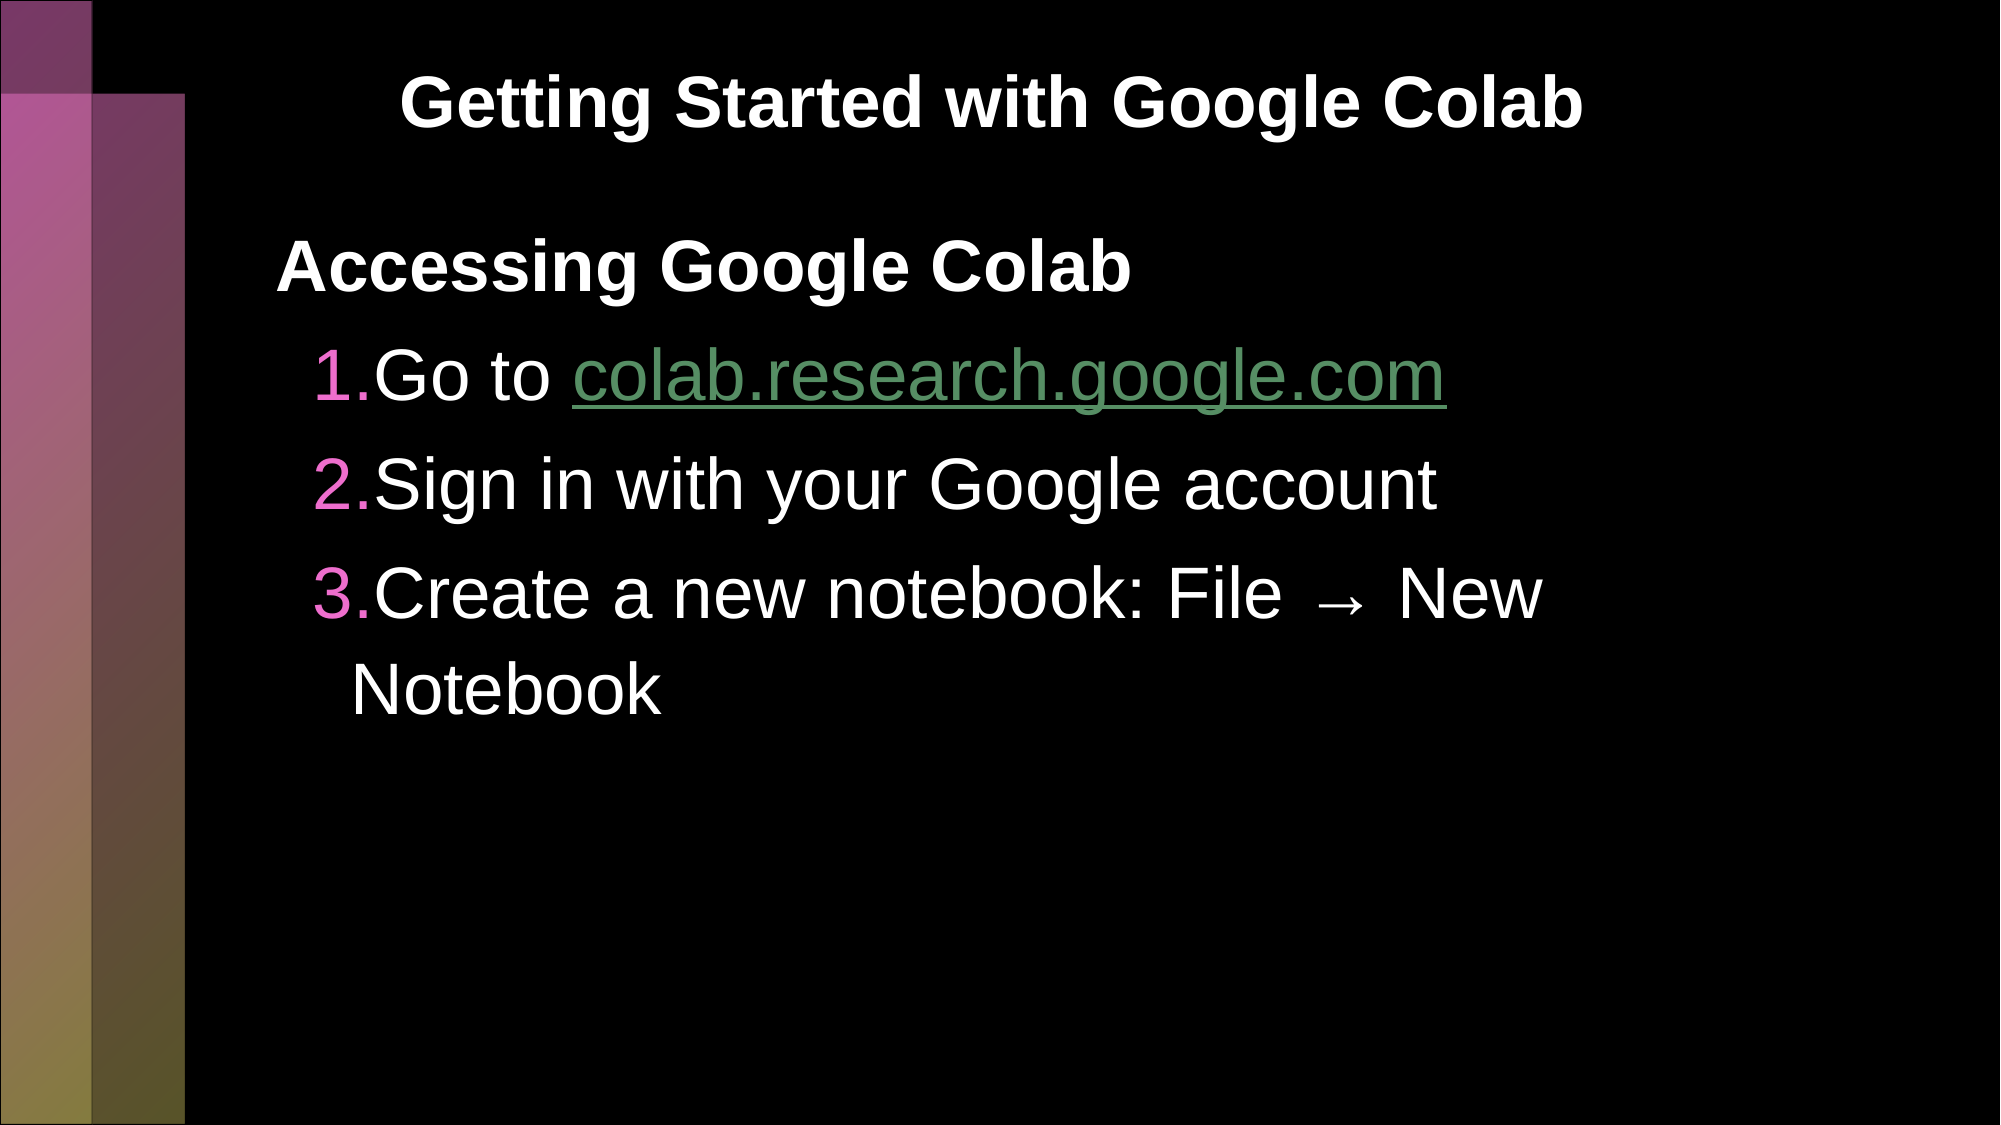

# Getting Started with Google Colab
Accessing Google Colab
Go to colab.research.google.com
Sign in with your Google account
Create a new notebook: File → New Notebook